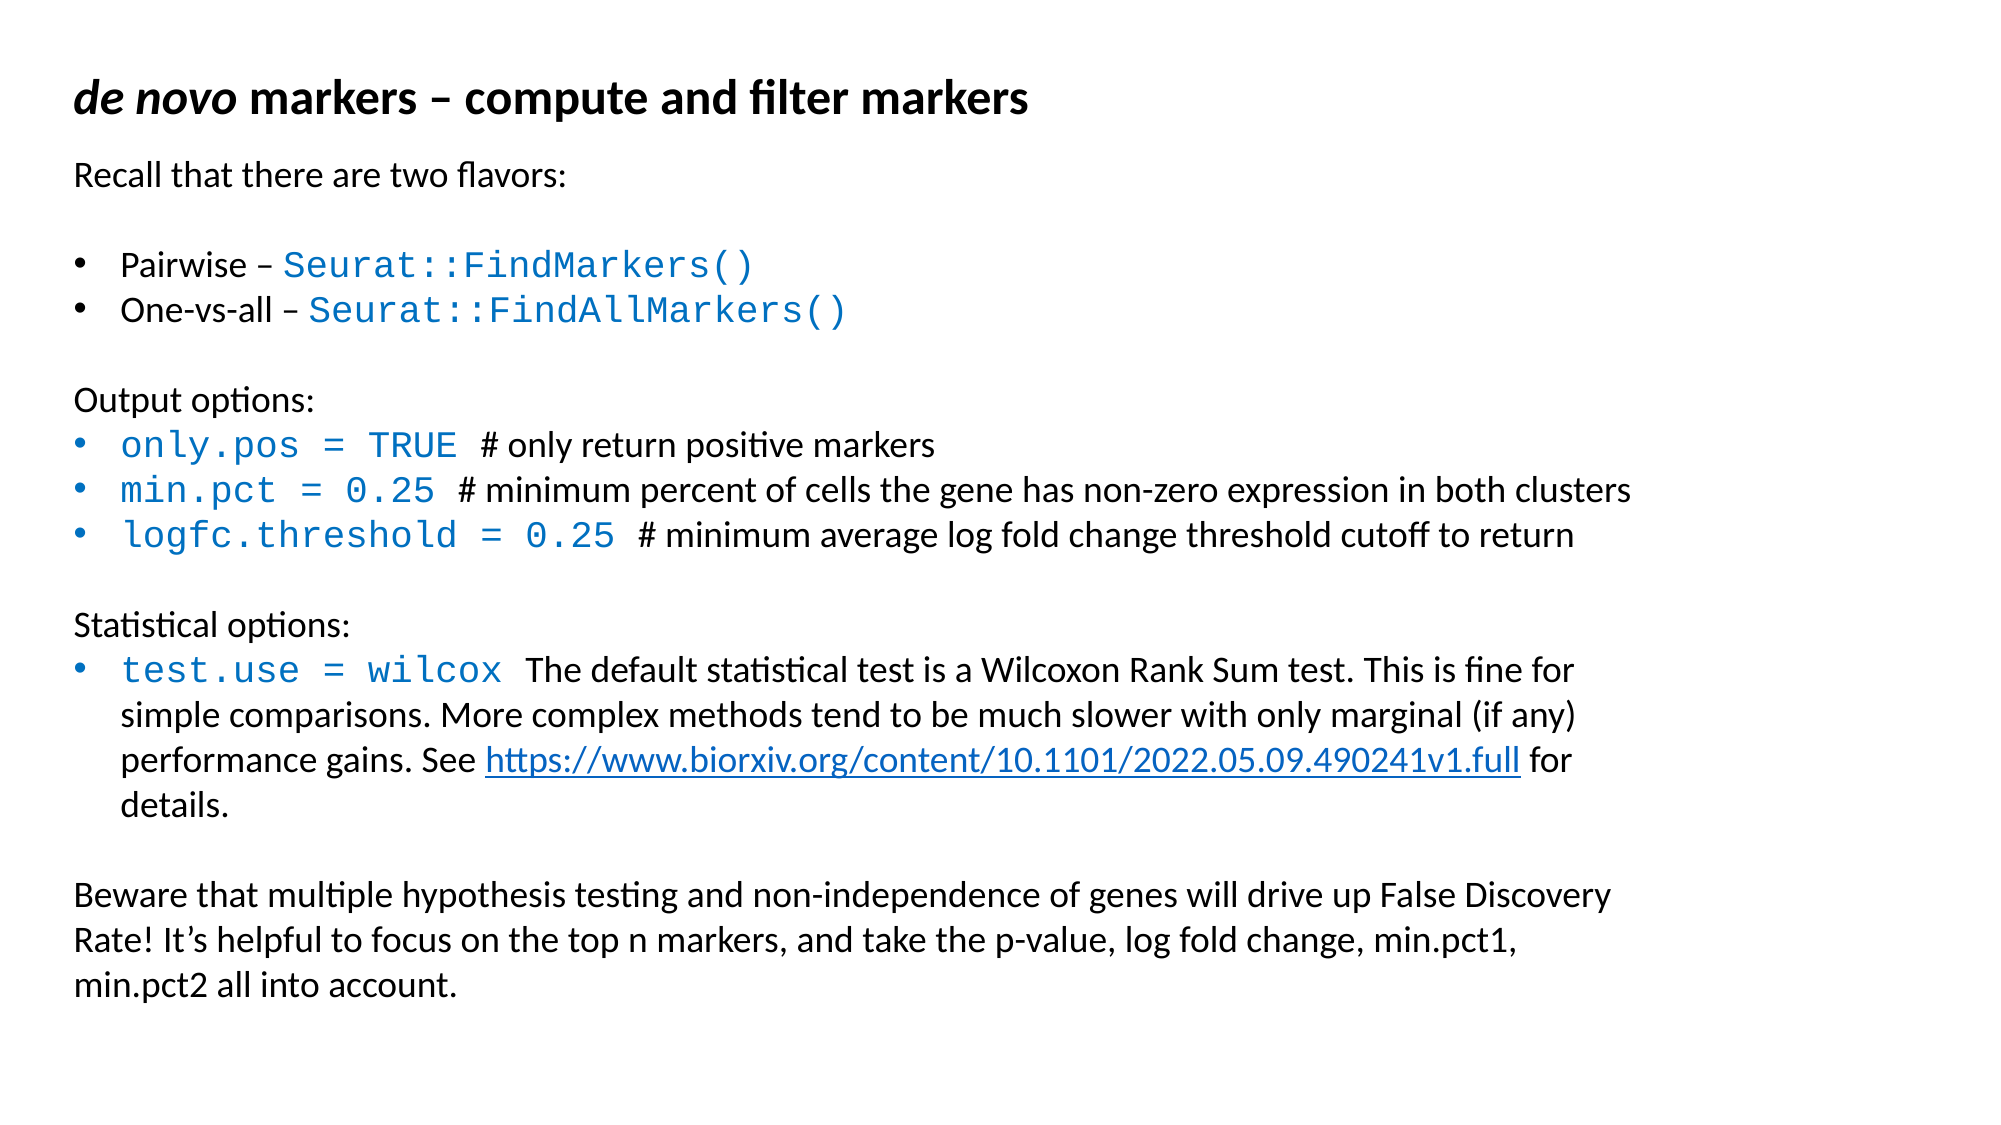

de novo markers – compute and filter markers
Recall that there are two flavors:

Pairwise – Seurat::FindMarkers()
One-vs-all – Seurat::FindAllMarkers()

Output options:
only.pos = TRUE # only return positive markers
min.pct = 0.25 # minimum percent of cells the gene has non-zero expression in both clusters
logfc.threshold = 0.25 # minimum average log fold change threshold cutoff to return

Statistical options:
test.use = wilcox The default statistical test is a Wilcoxon Rank Sum test. This is fine for simple comparisons. More complex methods tend to be much slower with only marginal (if any) performance gains. See https://www.biorxiv.org/content/10.1101/2022.05.09.490241v1.full for details.

Beware that multiple hypothesis testing and non-independence of genes will drive up False Discovery Rate! It’s helpful to focus on the top n markers, and take the p-value, log fold change, min.pct1, min.pct2 all into account.